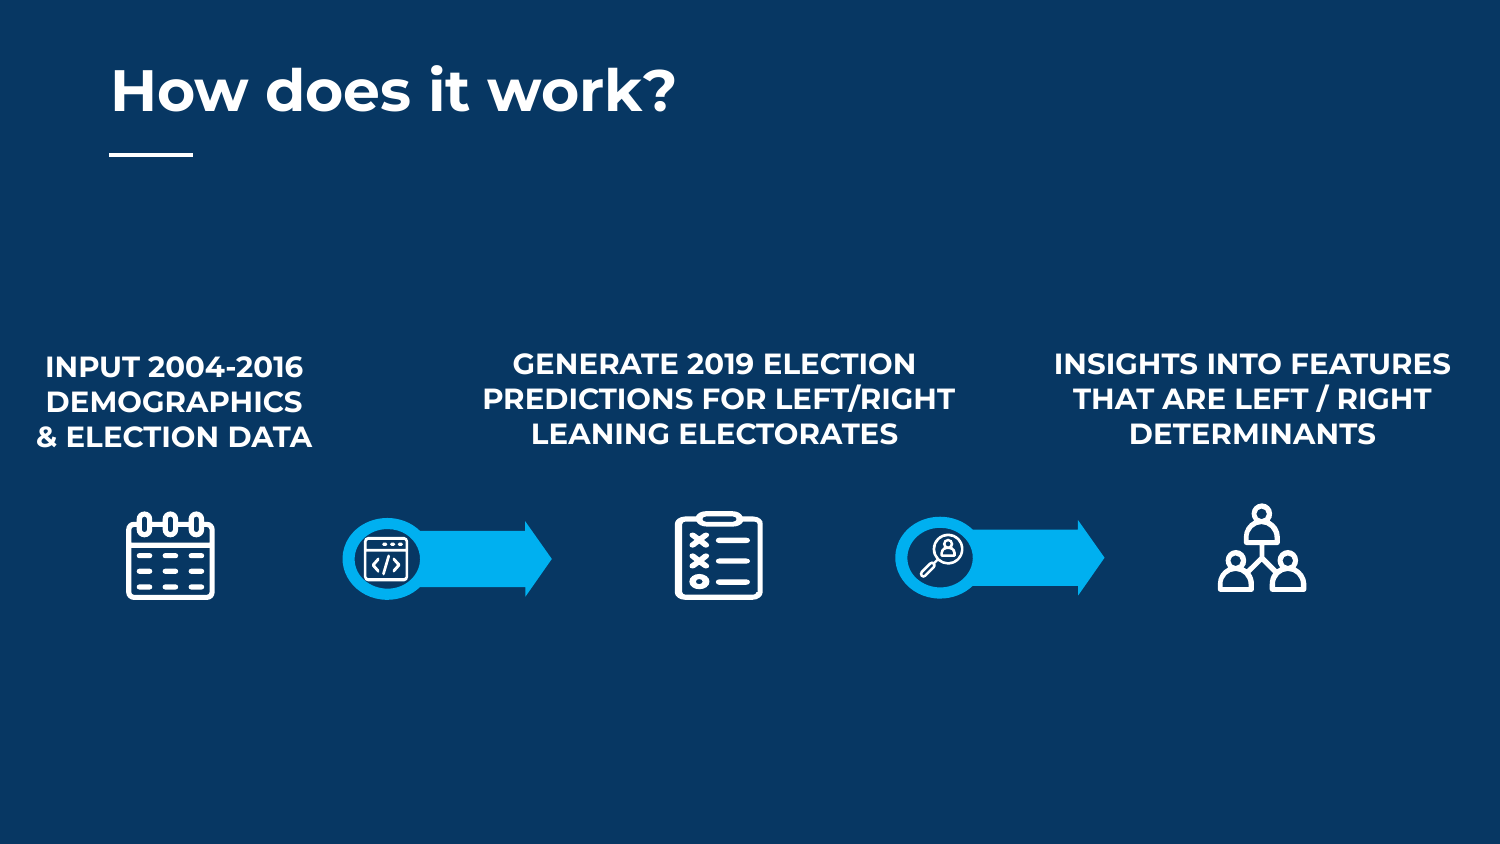

How does it work?
GENERATE 2019 ELECTION
 PREDICTIONS FOR LEFT/RIGHT
LEANING ELECTORATES
INSIGHTS INTO FEATURES THAT ARE LEFT / RIGHT DETERMINANTS
INPUT 2004-2016 DEMOGRAPHICS
& ELECTION DATA